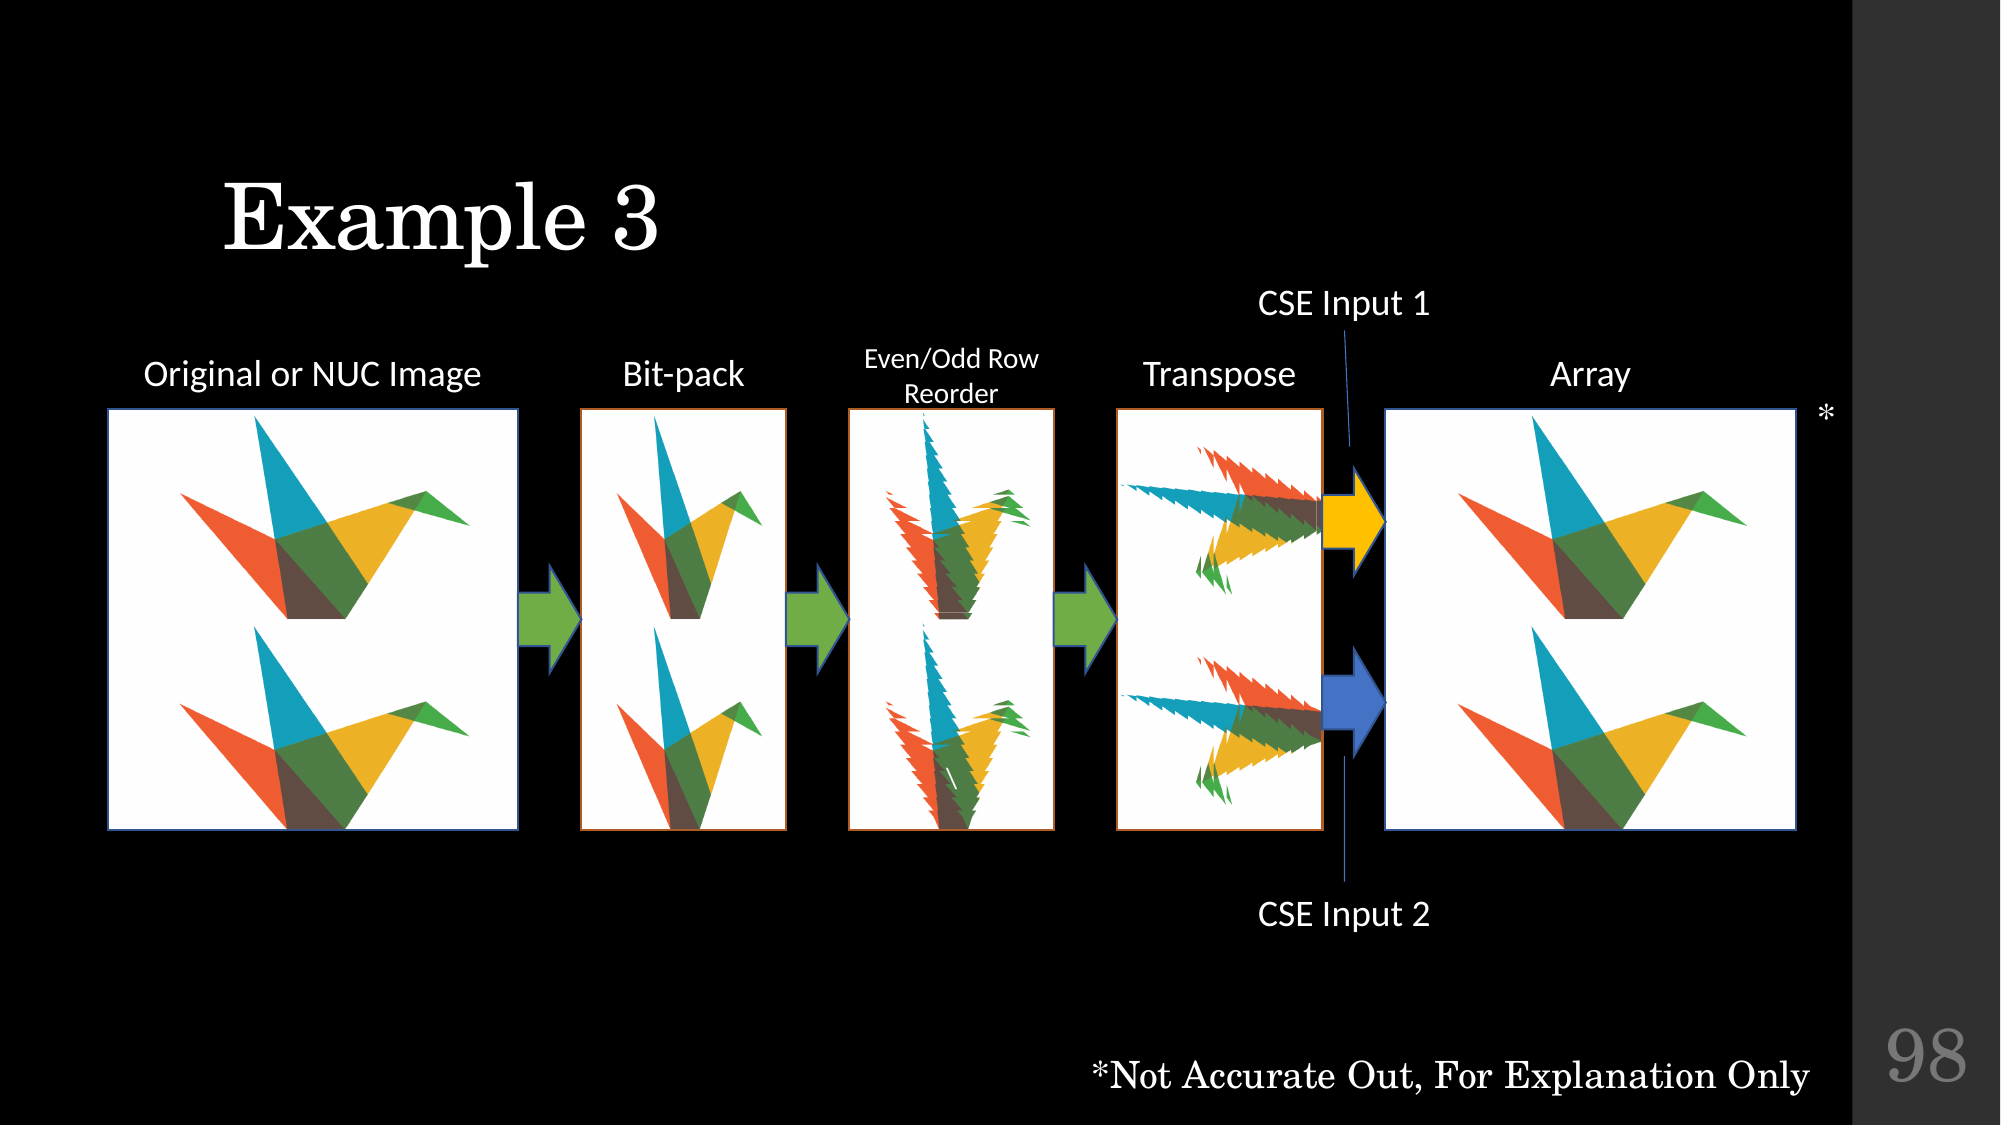

# Example 3
CSE Input 1
Original or NUC Image

Bit-pack

Even/Odd Row Reorder

\

Transpose

Array

CSE Input 2
*
98
*Not Accurate Out, For Explanation Only